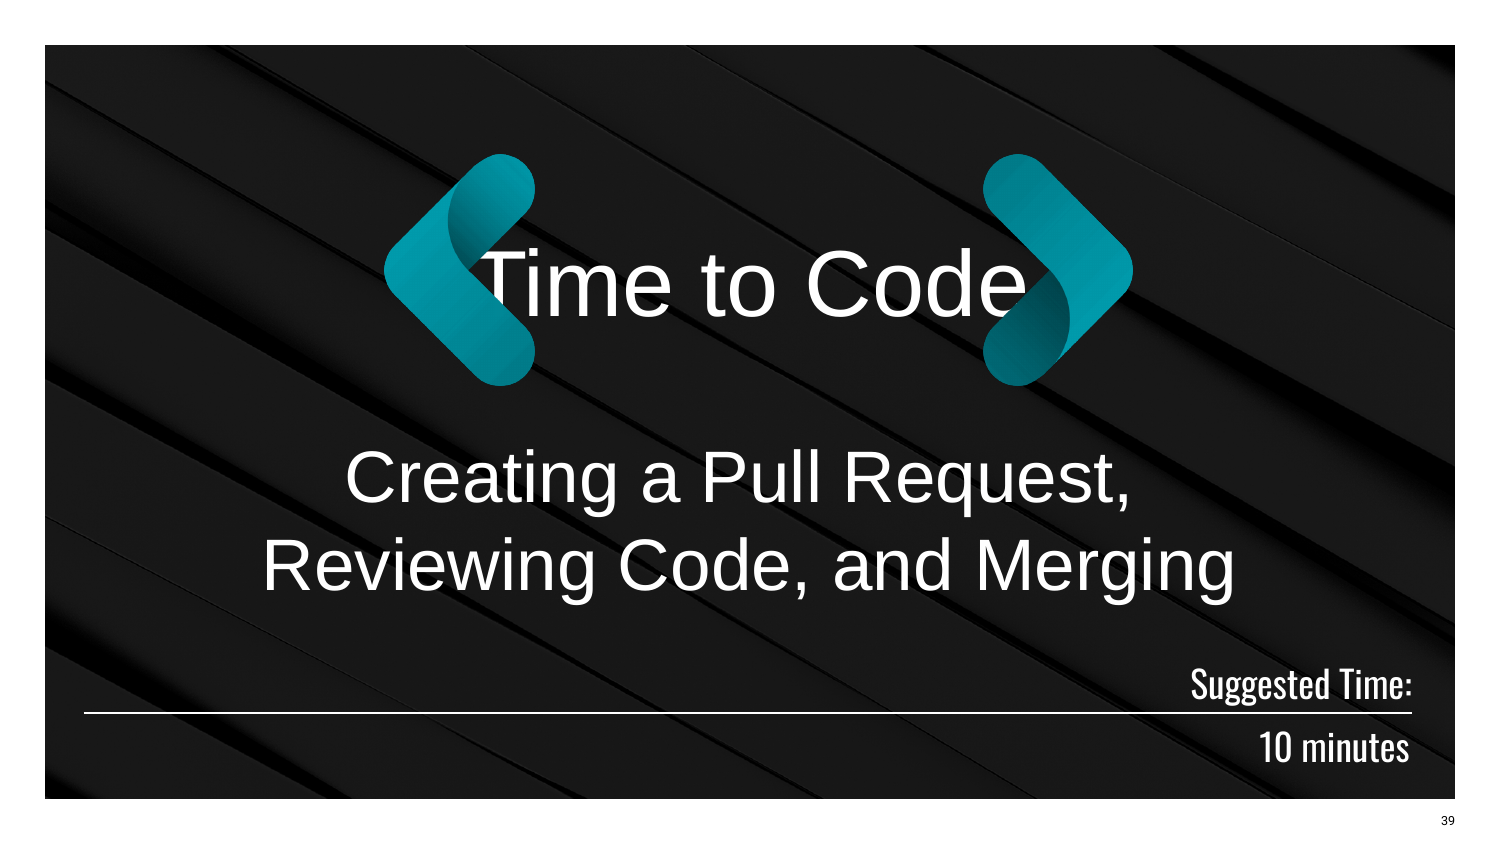

Creating a Pull Request,
Reviewing Code, and Merging
# 10 minutes